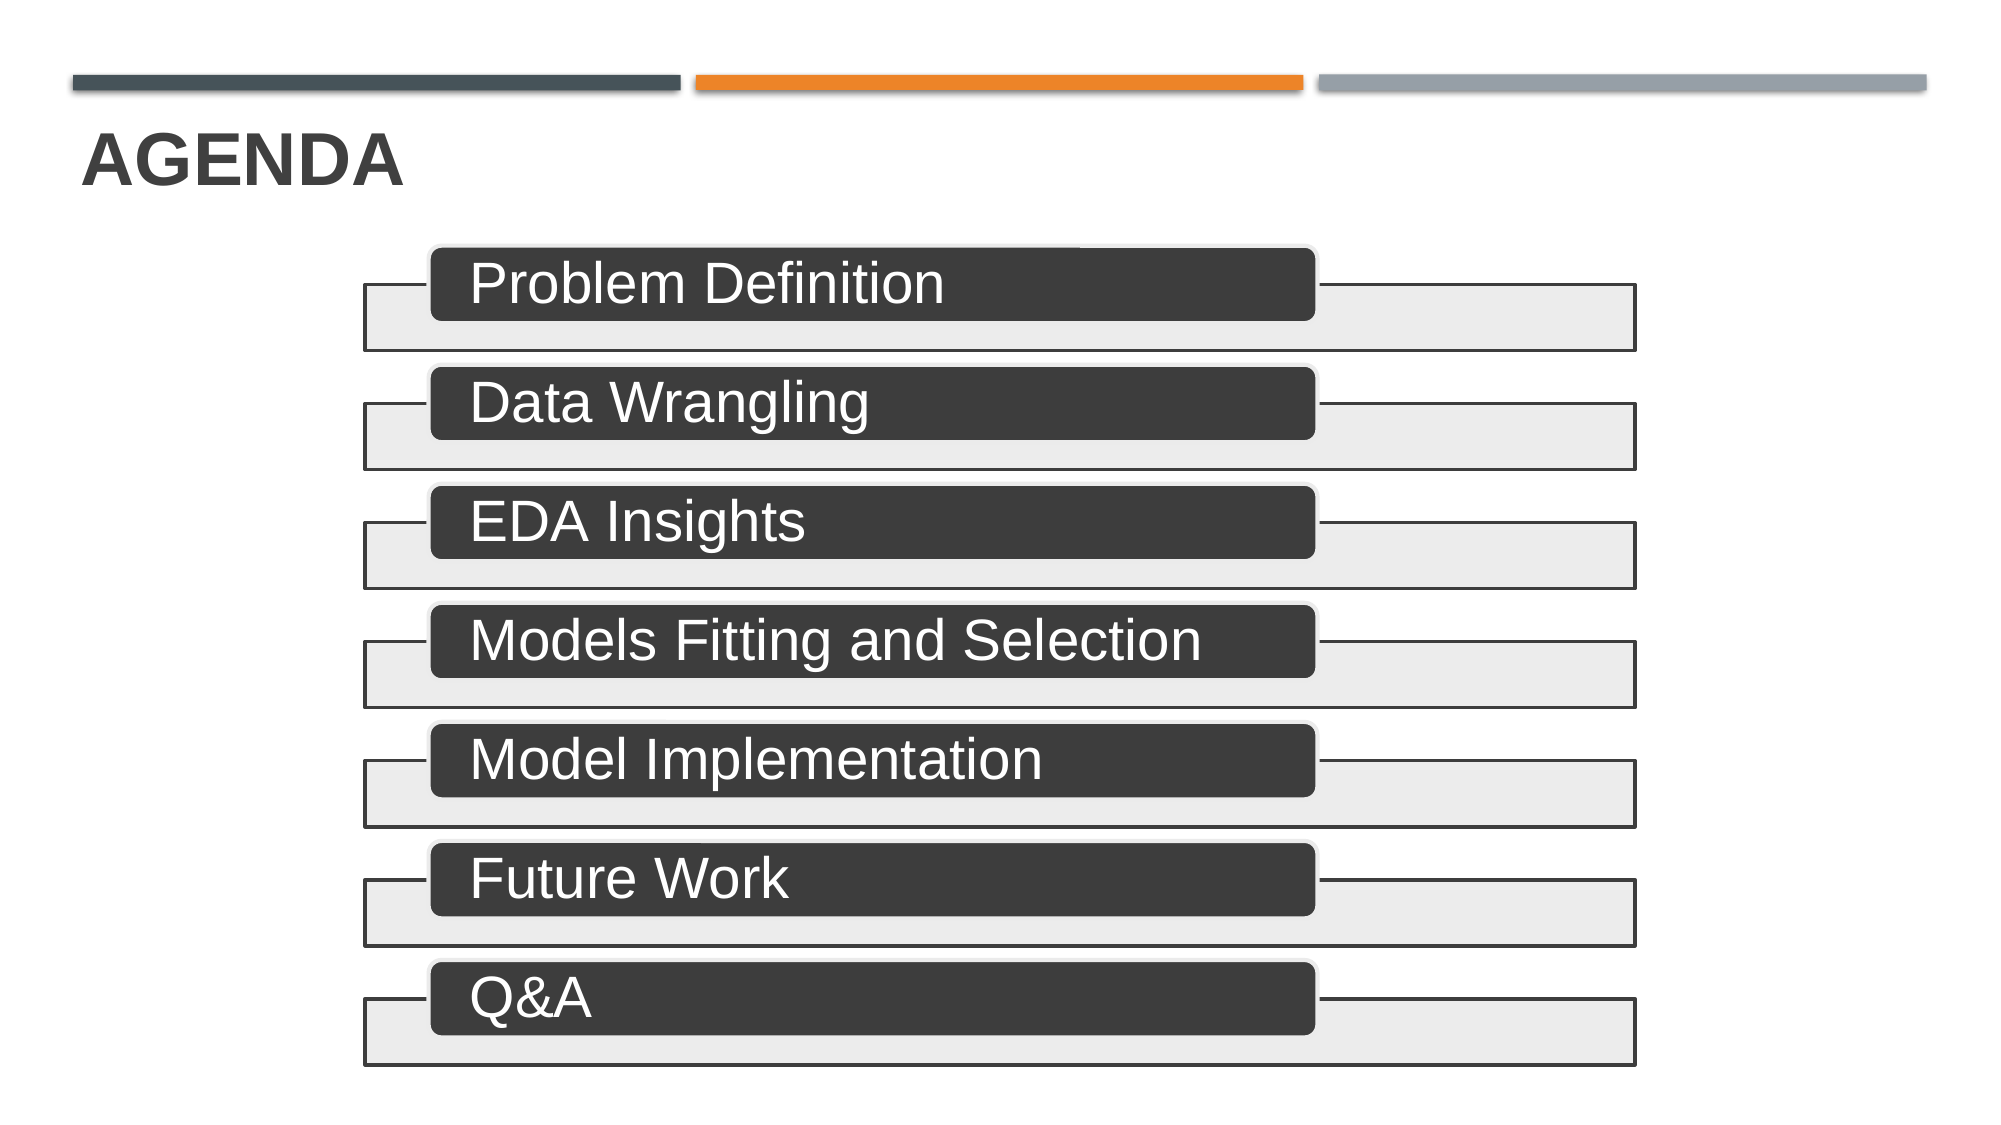

# Agenda
Problem Definition
Data Wrangling
EDA Insights
Models Fitting and Selection
Model Implementation
Future Work
Q&A